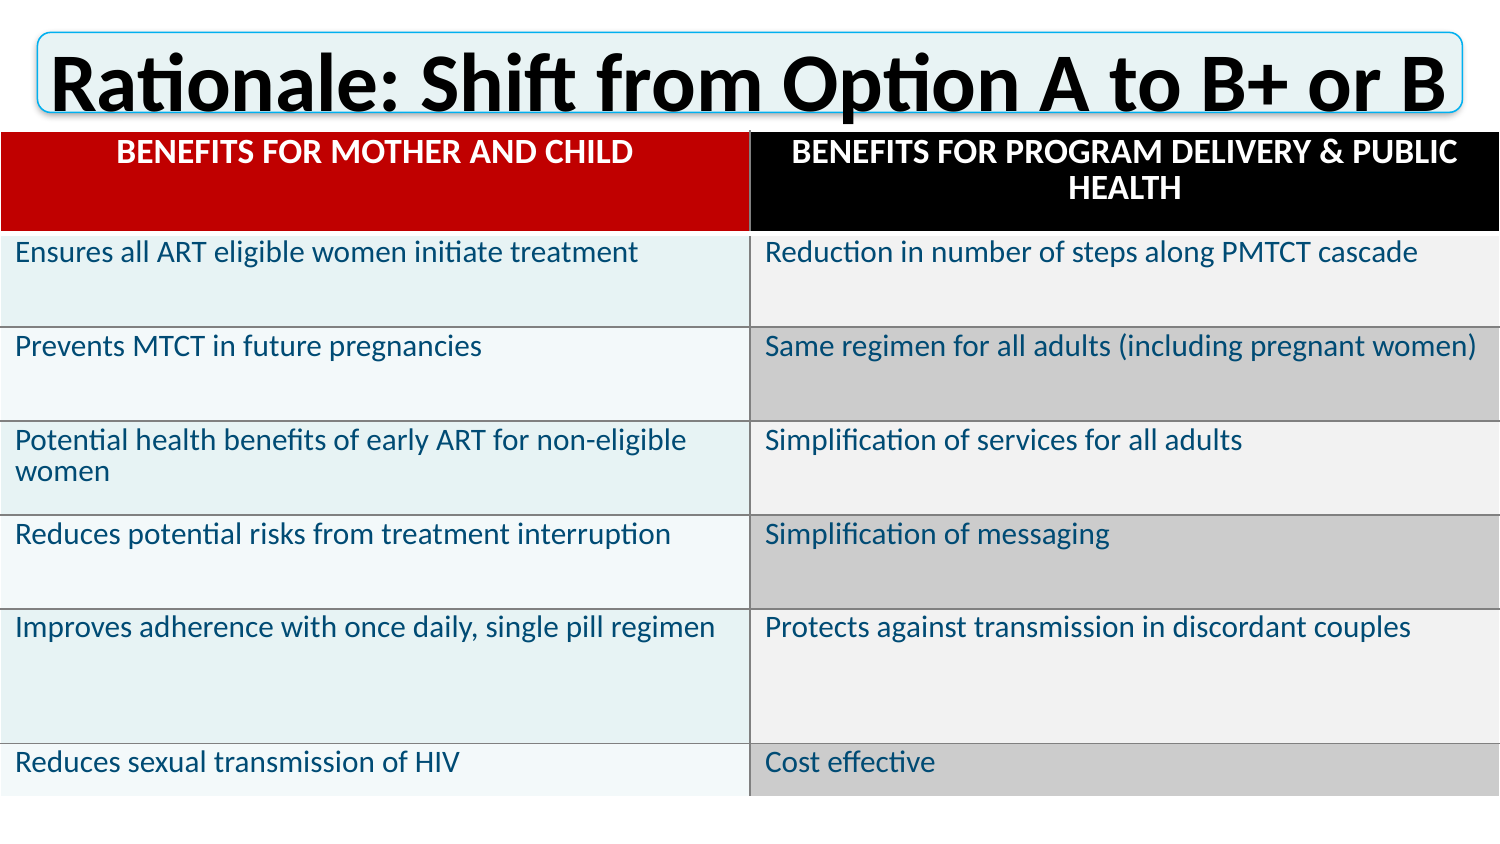

Rationale: Shift from Option A to B+ or B
| BENEFITS FOR MOTHER AND CHILD | BENEFITS FOR PROGRAM DELIVERY & PUBLIC HEALTH |
| --- | --- |
| Ensures all ART eligible women initiate treatment | Reduction in number of steps along PMTCT cascade |
| Prevents MTCT in future pregnancies | Same regimen for all adults (including pregnant women) |
| Potential health benefits of early ART for non-eligible women | Simplification of services for all adults |
| Reduces potential risks from treatment interruption | Simplification of messaging |
| Improves adherence with once daily, single pill regimen | Protects against transmission in discordant couples |
| Reduces sexual transmission of HIV | Cost effective |